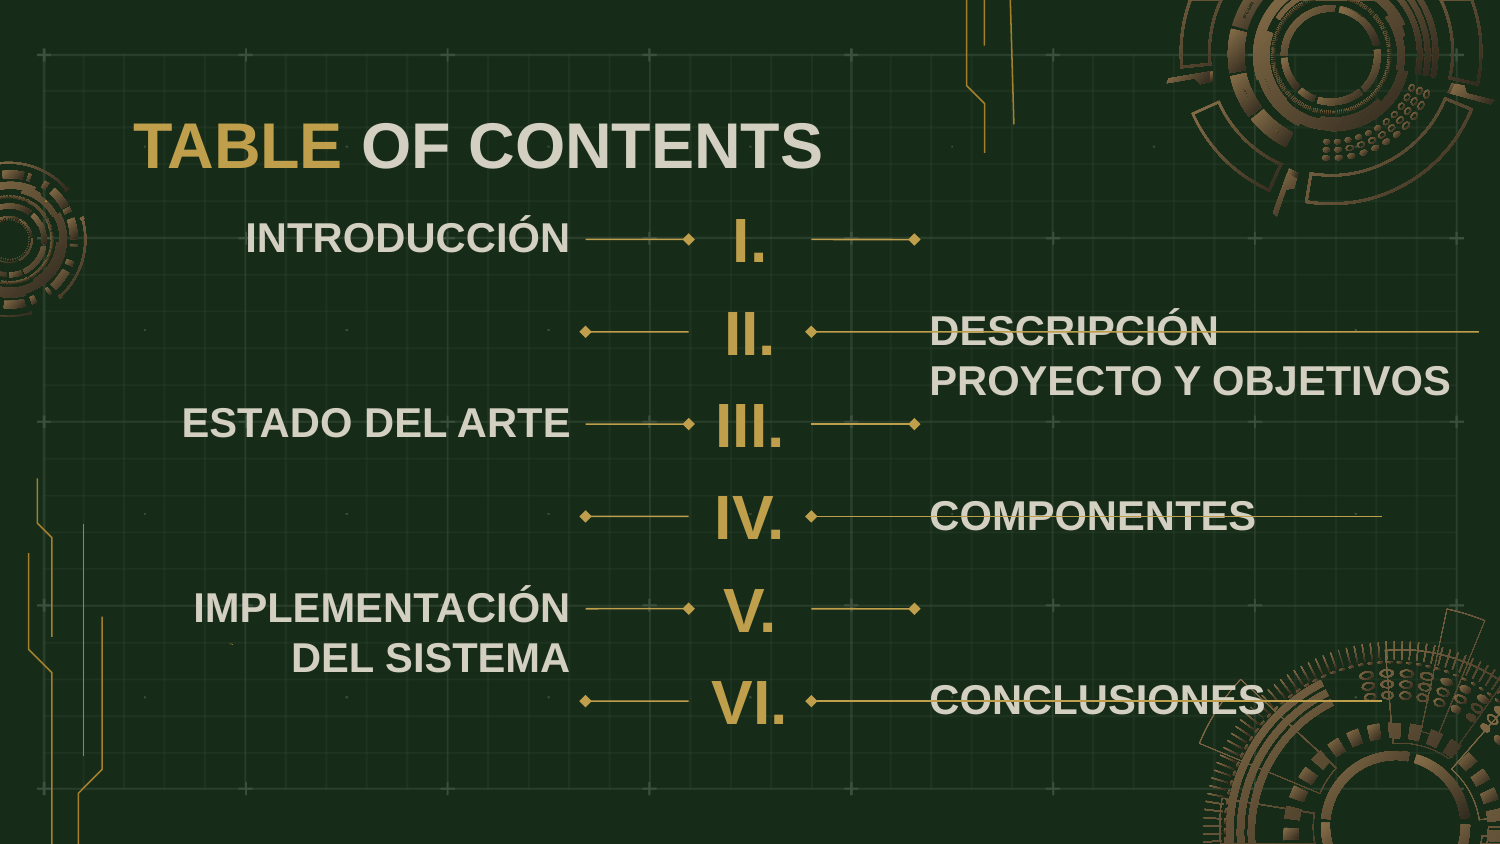

TABLE OF CONTENTS
# I.
INTRODUCCIÓN

II.
DESCRIPCIÓN PROYECTO Y OBJETIVOS

III.
ESTADO DEL ARTE
IV.
COMPONENTES

V.
IMPLEMENTACIÓN DEL SISTEMA

VI.
CONCLUSIONES